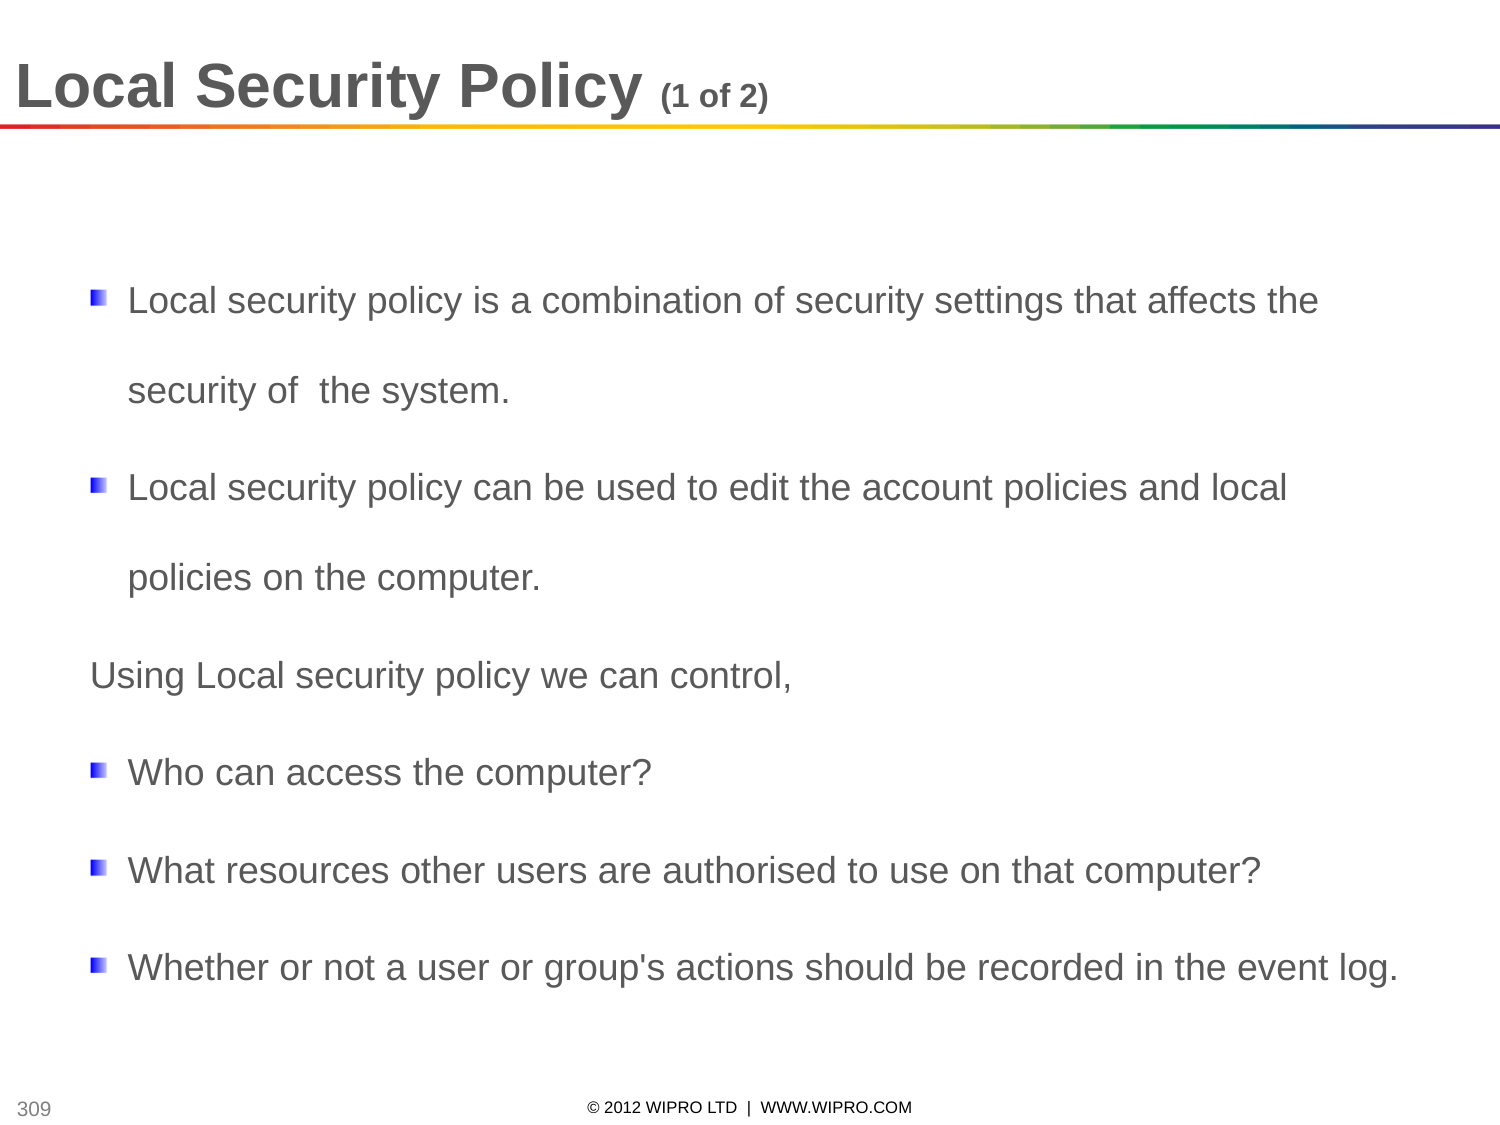

Local Security Policy (1 of 2)
Local security policy is a combination of security settings that affects the security of  the system.
Local security policy can be used to edit the account policies and local policies on the computer.
Using Local security policy we can control,
Who can access the computer?
What resources other users are authorised to use on that computer?
Whether or not a user or group's actions should be recorded in the event log.